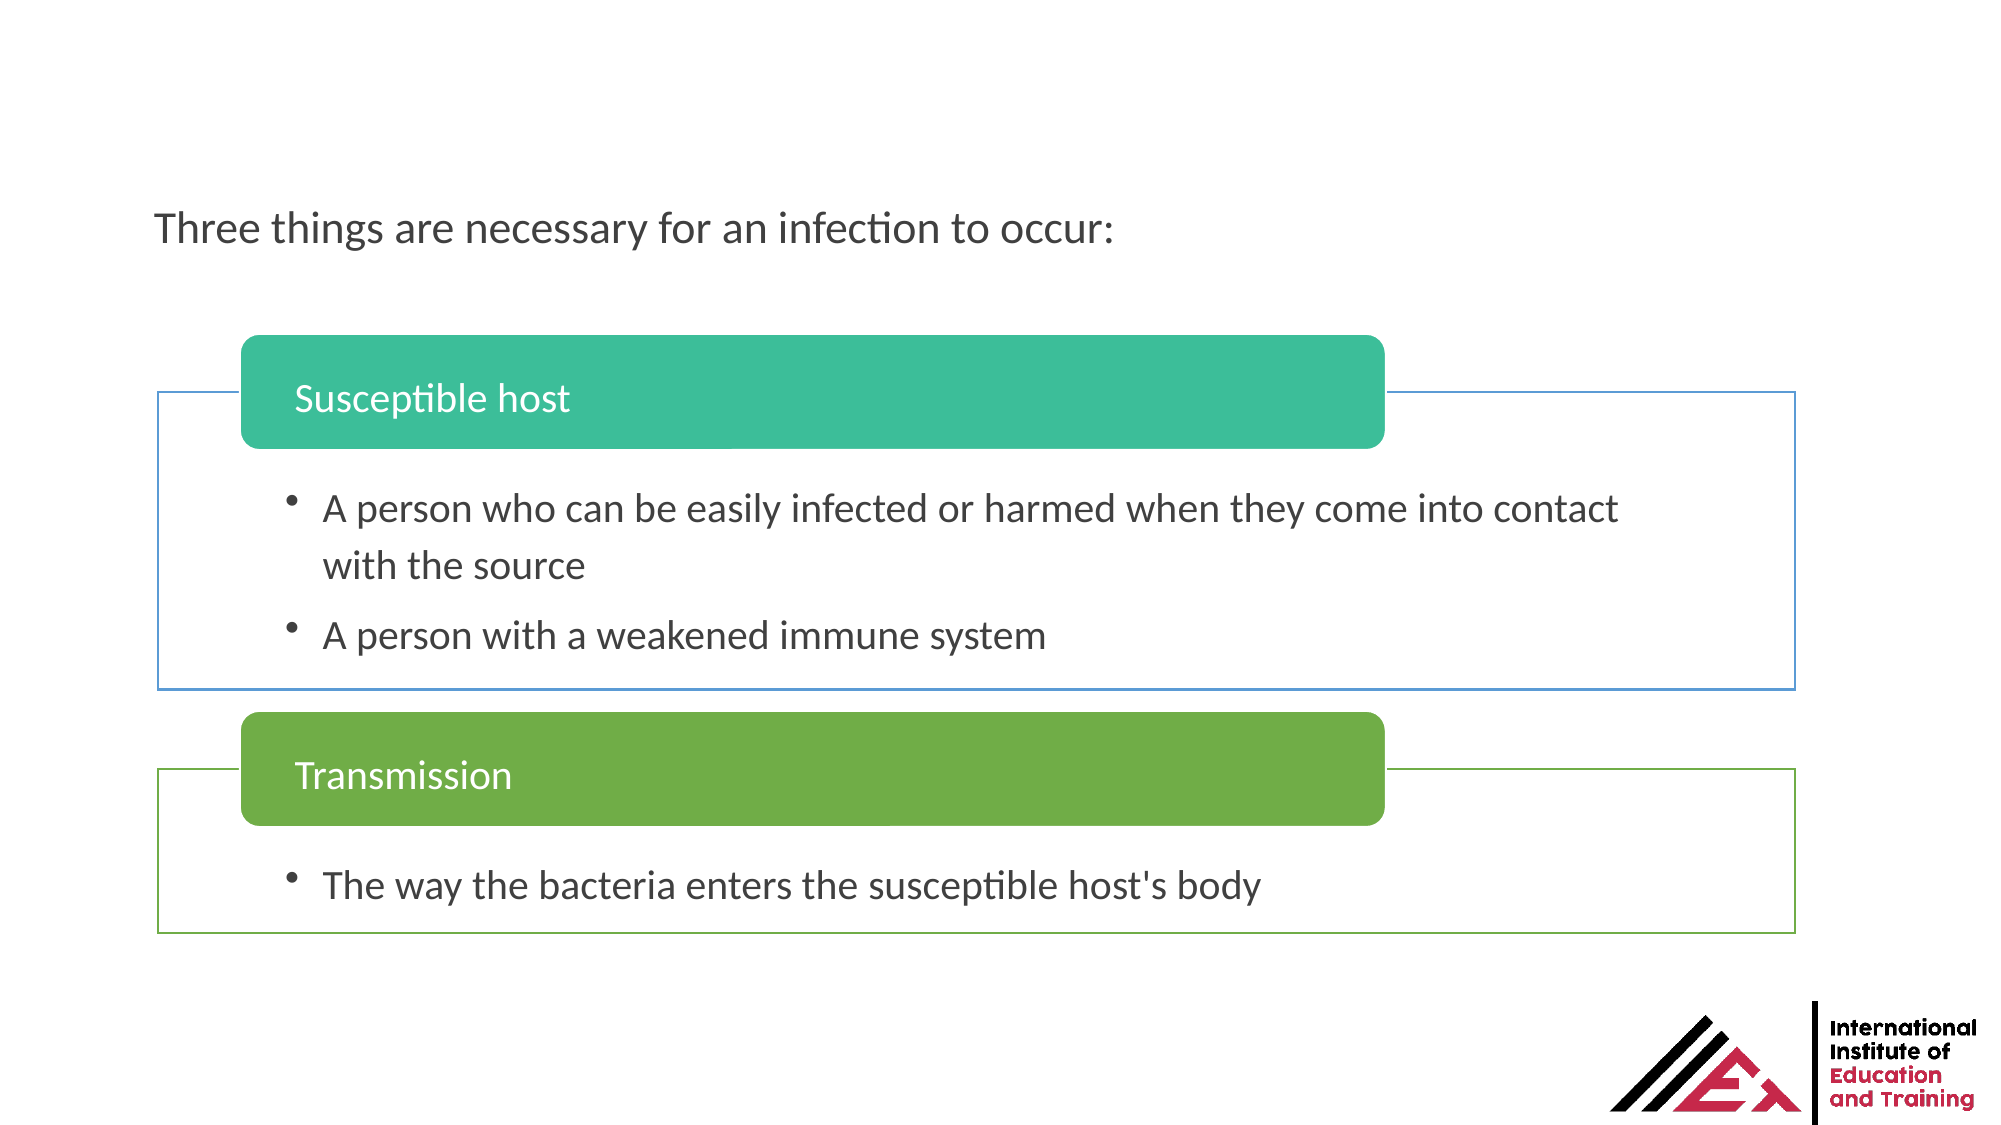

Three things are necessary for an infection to occur:

A person who can be easily infected or harmed when they come into contact with the source
A person with a weakened immune system
Susceptible host
The way the bacteria enters the susceptible host's body
Transmission